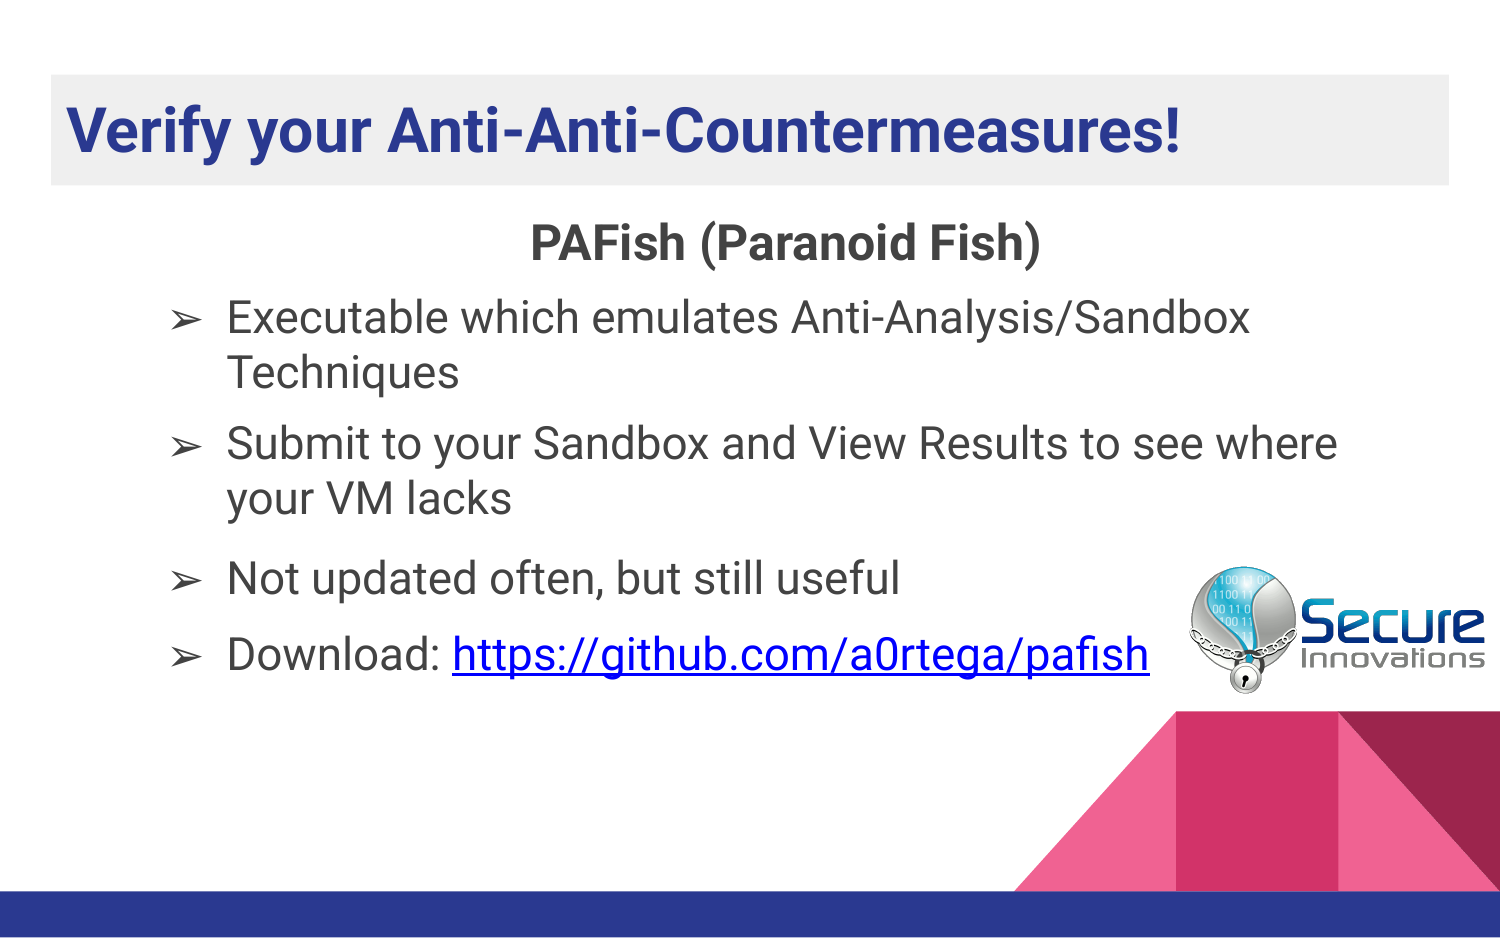

# Verify your Anti-Anti-Countermeasures!
PAFish (Paranoid Fish)
Executable which emulates Anti-Analysis/Sandbox Techniques
Submit to your Sandbox and View Results to see where your VM lacks
Not updated often, but still useful
Download: https://github.com/a0rtega/pafish
45